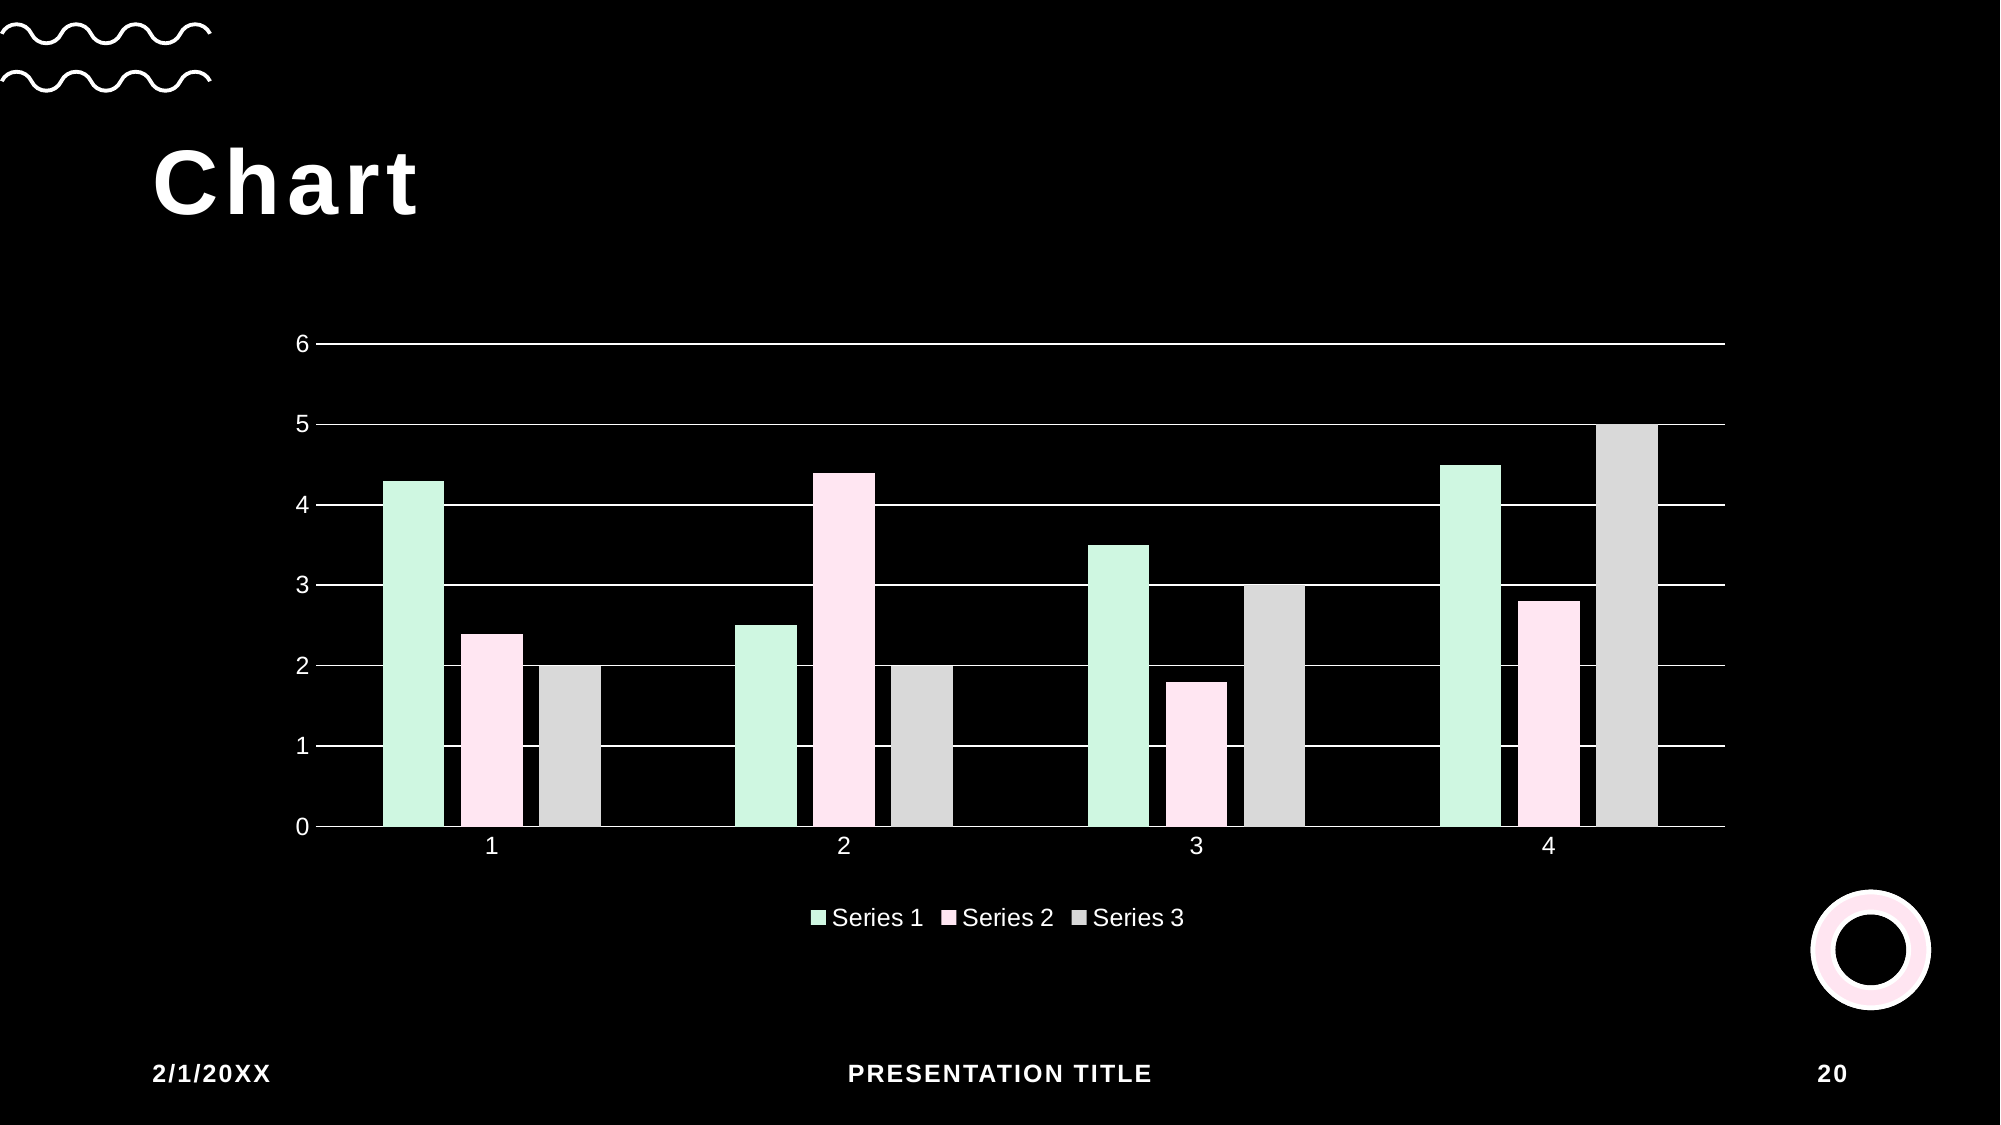

# Chart

### Chart

| Category | Series 1 | Series 2 | Series 3 |
|---|---|---|---|
2/1/20XX
PRESENTATION TITLE
20